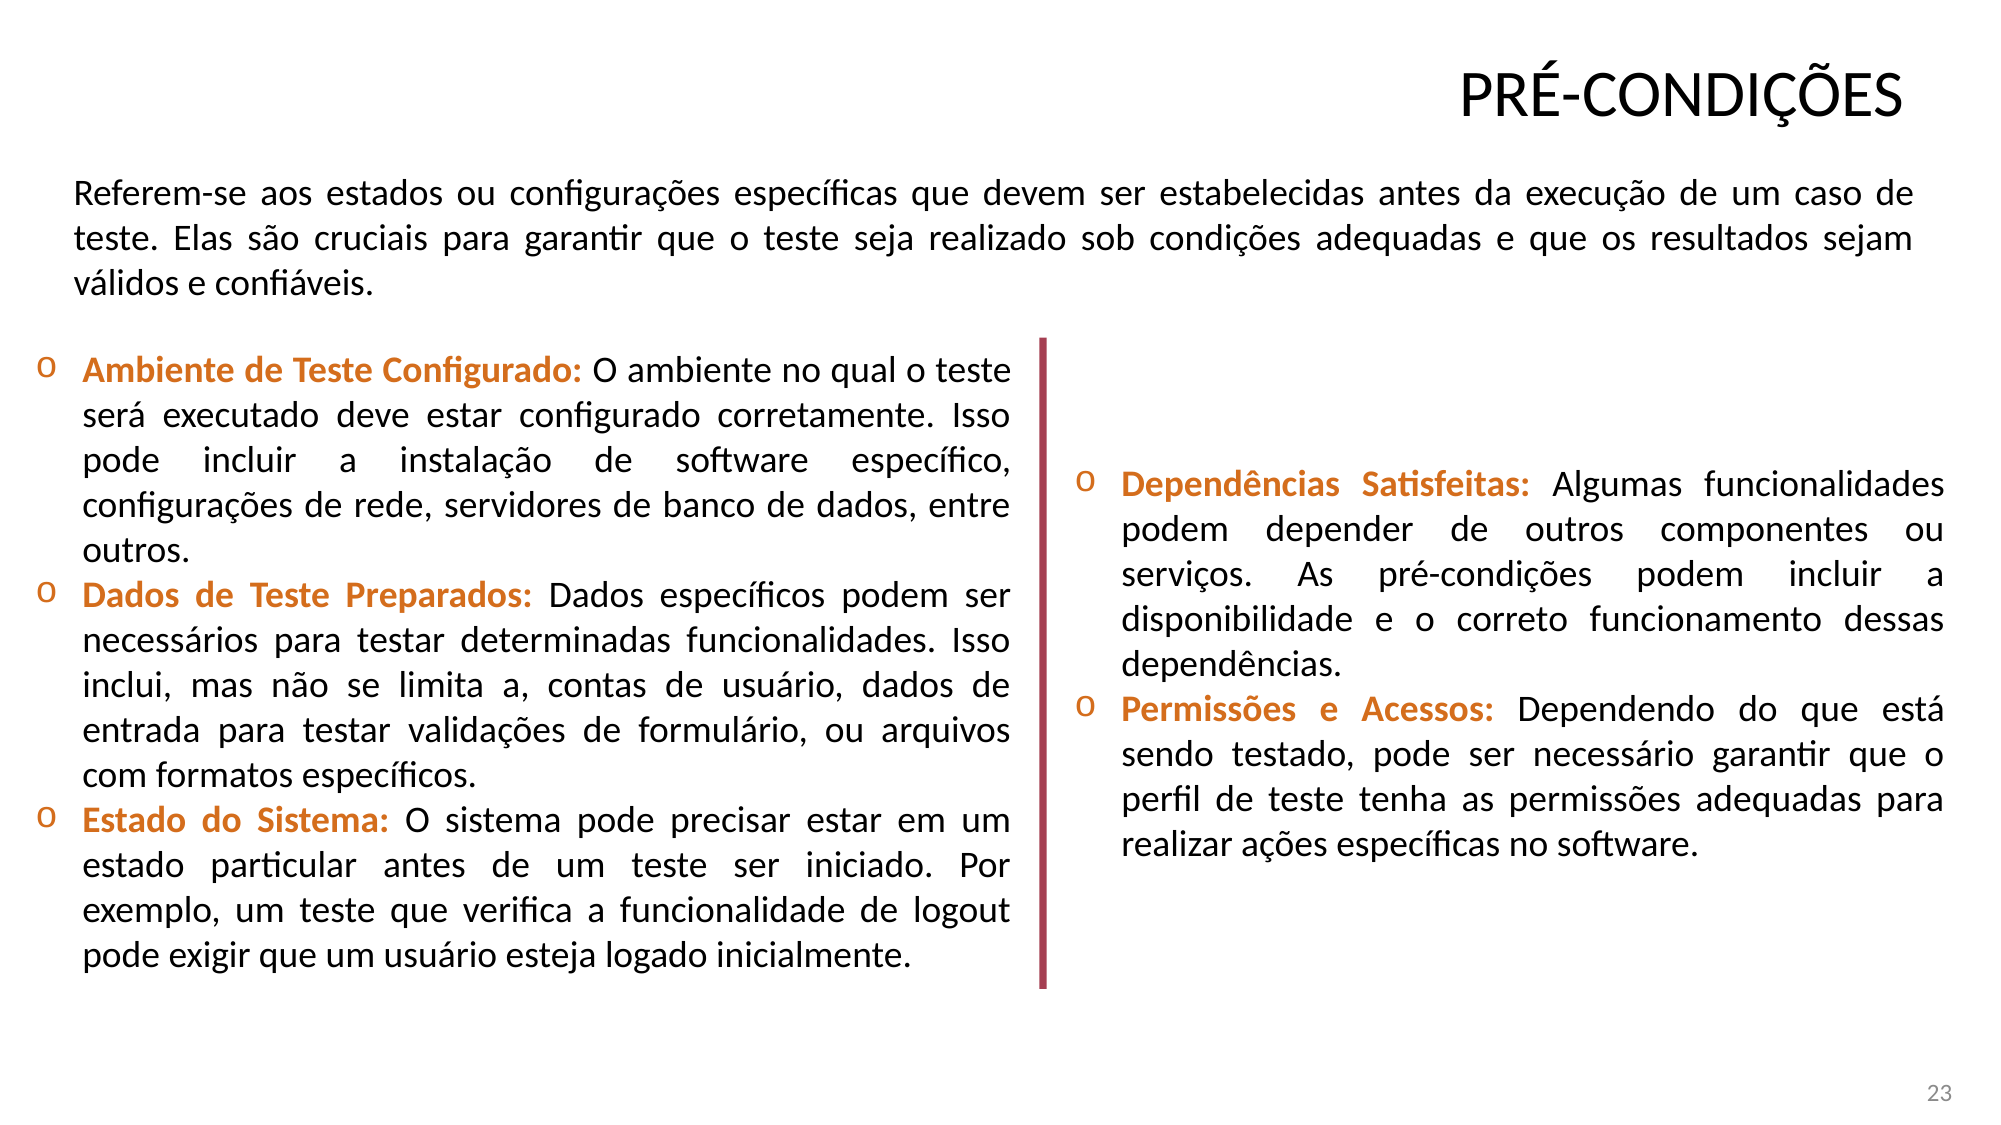

PRÉ-CONDIÇÕES
Referem-se aos estados ou configurações específicas que devem ser estabelecidas antes da execução de um caso de teste. Elas são cruciais para garantir que o teste seja realizado sob condições adequadas e que os resultados sejam válidos e confiáveis.
Ambiente de Teste Configurado: O ambiente no qual o teste será executado deve estar configurado corretamente. Isso pode incluir a instalação de software específico, configurações de rede, servidores de banco de dados, entre outros.
Dados de Teste Preparados: Dados específicos podem ser necessários para testar determinadas funcionalidades. Isso inclui, mas não se limita a, contas de usuário, dados de entrada para testar validações de formulário, ou arquivos com formatos específicos.
Estado do Sistema: O sistema pode precisar estar em um estado particular antes de um teste ser iniciado. Por exemplo, um teste que verifica a funcionalidade de logout pode exigir que um usuário esteja logado inicialmente.

Dependências Satisfeitas: Algumas funcionalidades podem depender de outros componentes ou serviços. As pré-condições podem incluir a disponibilidade e o correto funcionamento dessas dependências.
Permissões e Acessos: Dependendo do que está sendo testado, pode ser necessário garantir que o perfil de teste tenha as permissões adequadas para realizar ações específicas no software.
23